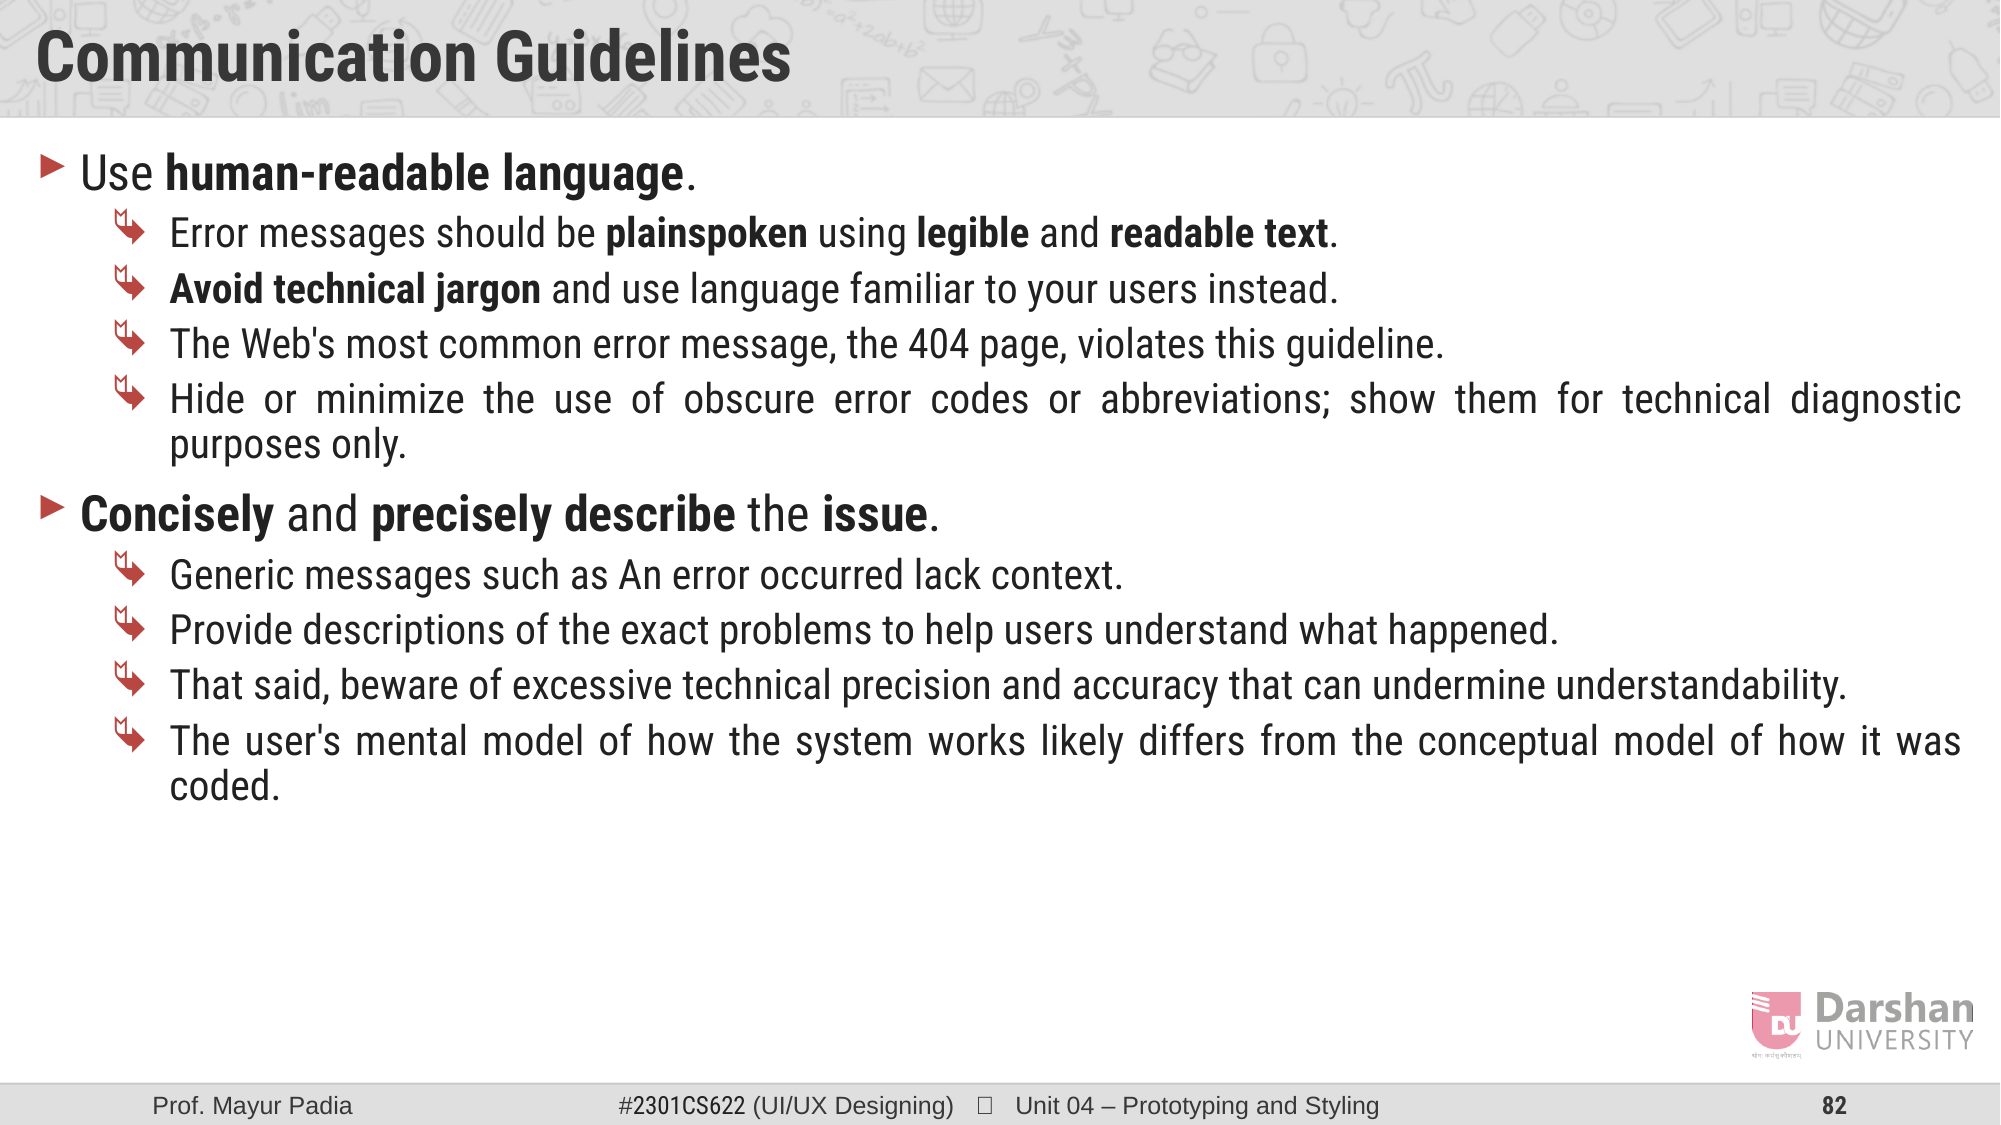

# Communication Guidelines
Use human-readable language.
Error messages should be plainspoken using legible and readable text.
Avoid technical jargon and use language familiar to your users instead.
The Web's most common error message, the 404 page, violates this guideline.
Hide or minimize the use of obscure error codes or abbreviations; show them for technical diagnostic purposes only.
Concisely and precisely describe the issue.
Generic messages such as An error occurred lack context.
Provide descriptions of the exact problems to help users understand what happened.
That said, beware of excessive technical precision and accuracy that can undermine understandability.
The user's mental model of how the system works likely differs from the conceptual model of how it was coded.